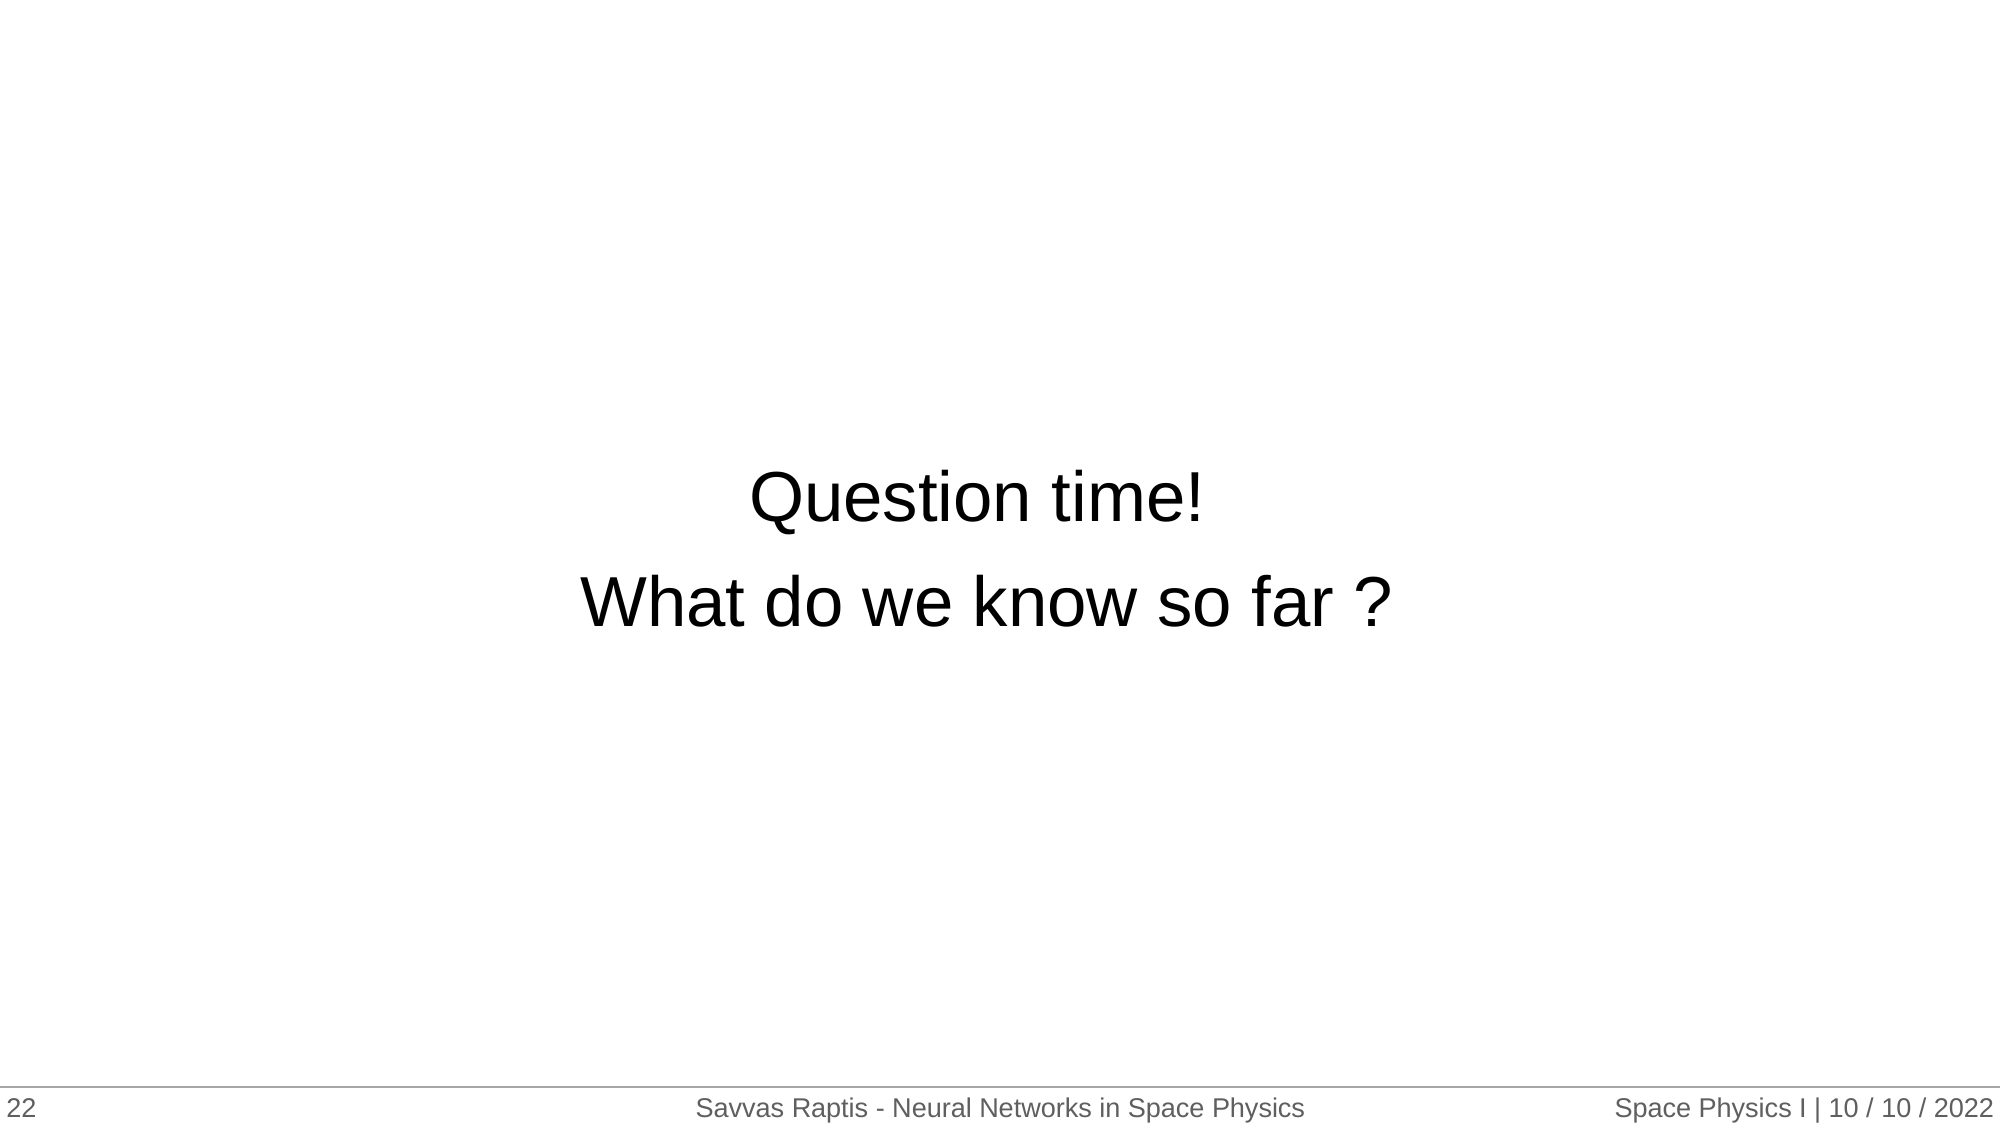

Question time!
What do we know so far ?